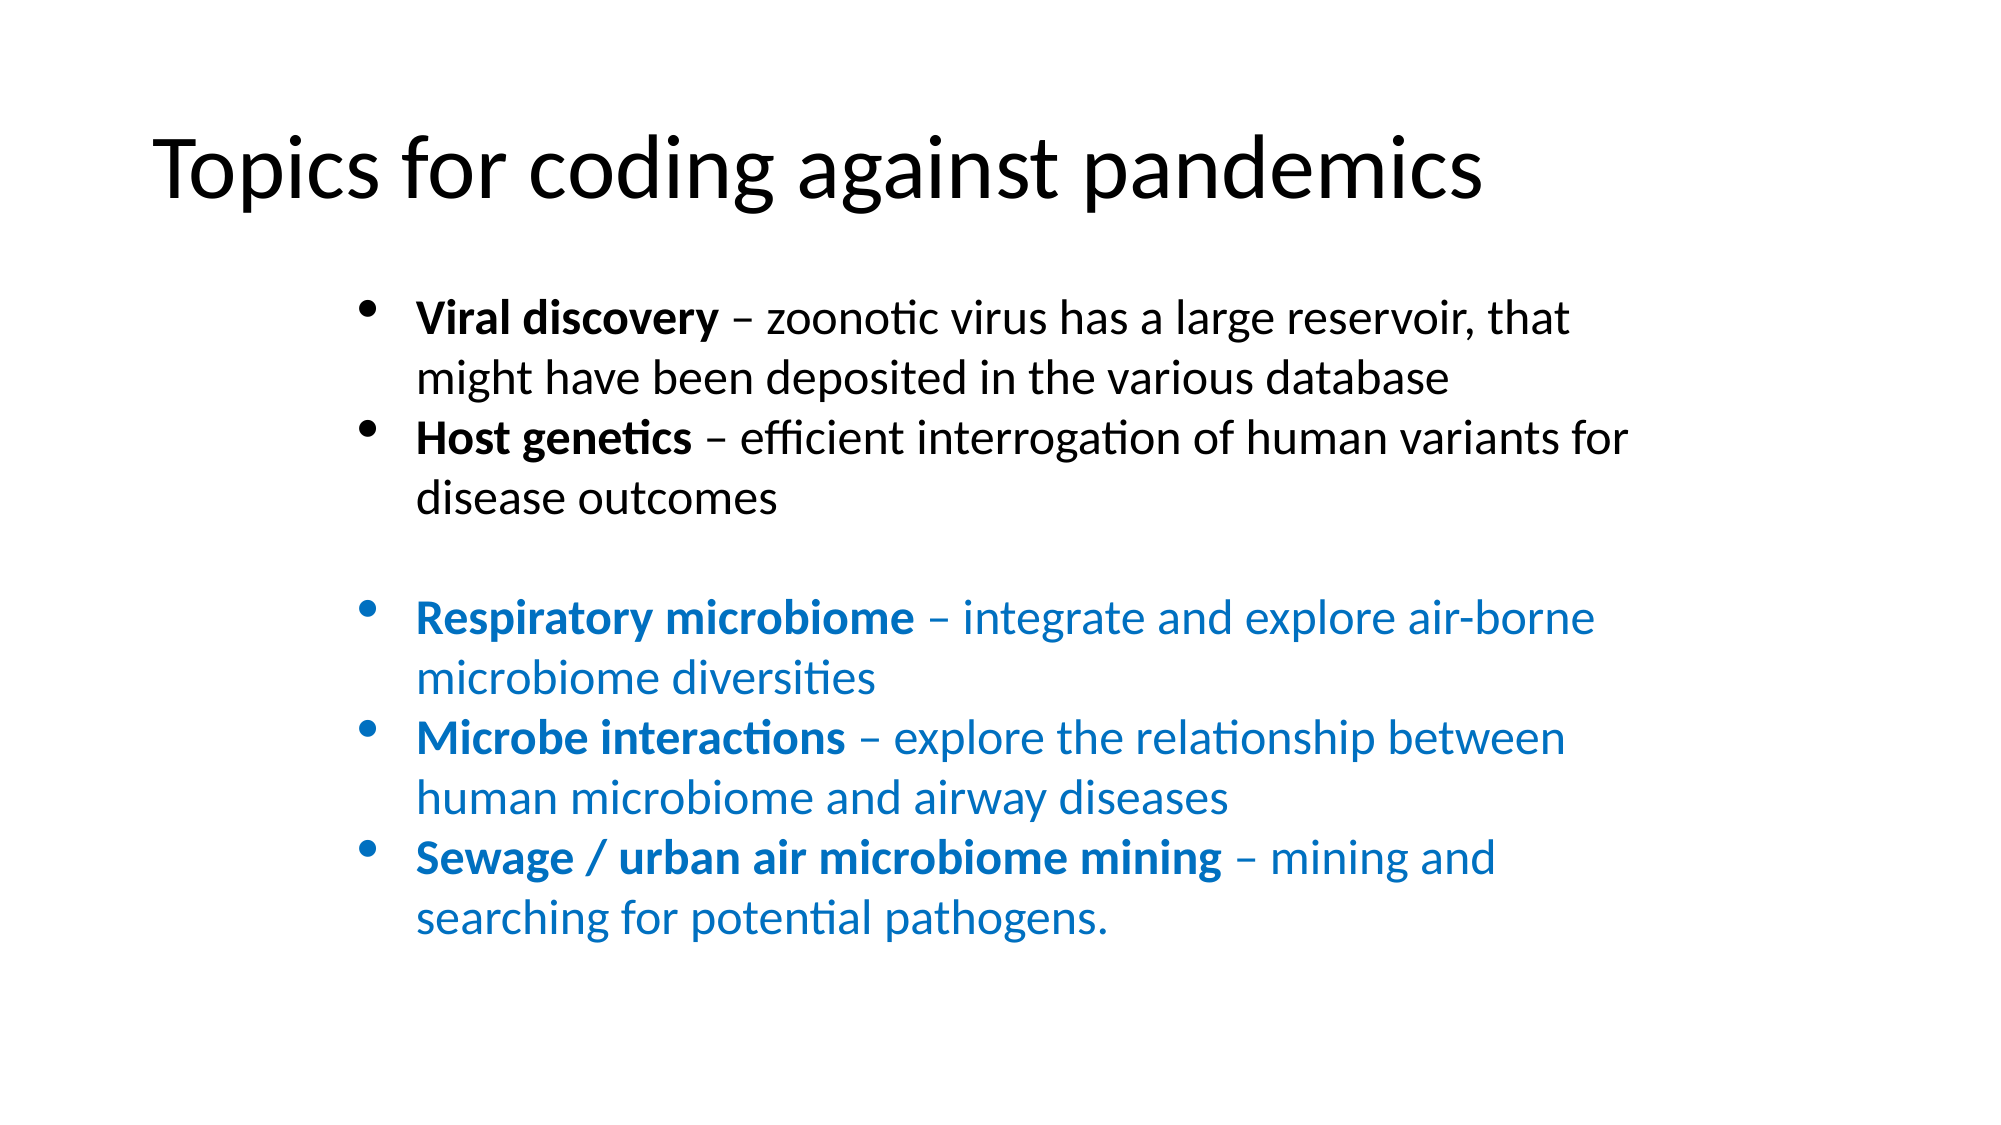

# Topics for coding against pandemics
Viral discovery – zoonotic virus has a large reservoir, that might have been deposited in the various database
Host genetics – efficient interrogation of human variants for disease outcomes

Respiratory microbiome – integrate and explore air-borne microbiome diversities
Microbe interactions – explore the relationship between human microbiome and airway diseases
Sewage / urban air microbiome mining – mining and searching for potential pathogens.